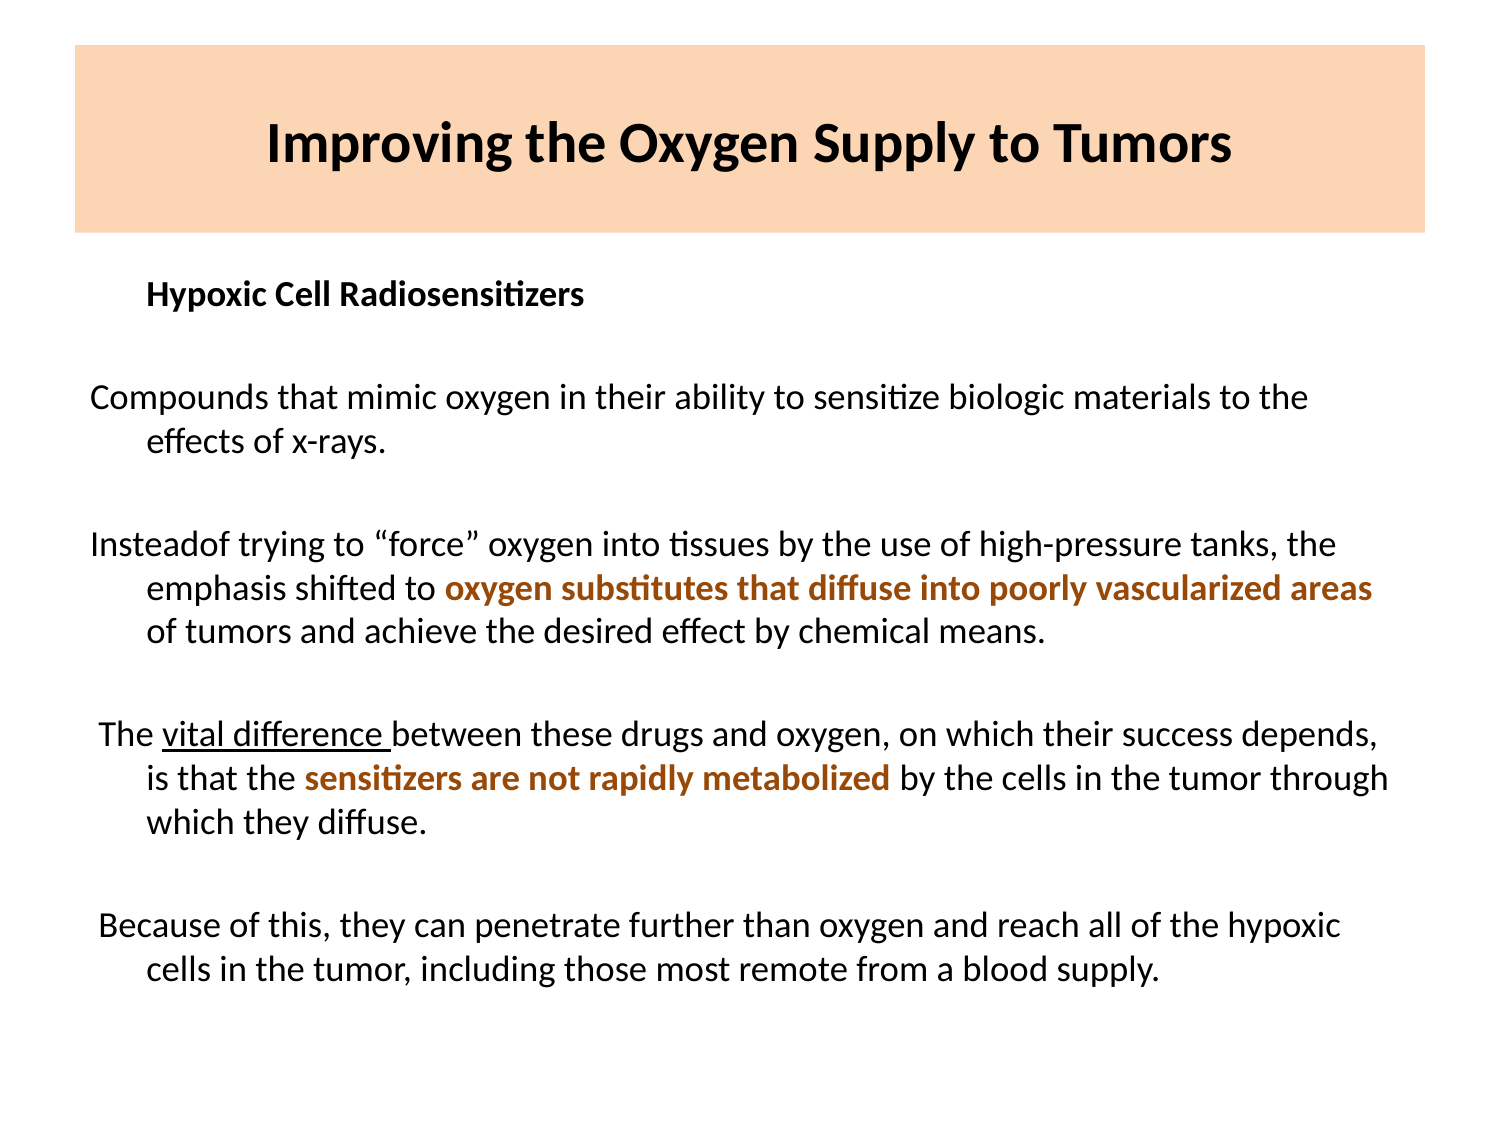

# Improving the Oxygen Supply to Tumors
				Hypoxic Cell Radiosensitizers

Compounds that mimic oxygen in their ability to sensitize biologic materials to the effects of x-rays.

Insteadof trying to “force” oxygen into tissues by the use of high-pressure tanks, the emphasis shifted to oxygen substitutes that diffuse into poorly vascularized areas of tumors and achieve the desired effect by chemical means.

 The vital difference between these drugs and oxygen, on which their success depends, is that the sensitizers are not rapidly metabolized by the cells in the tumor through which they diffuse.

 Because of this, they can penetrate further than oxygen and reach all of the hypoxic cells in the tumor, including those most remote from a blood supply.